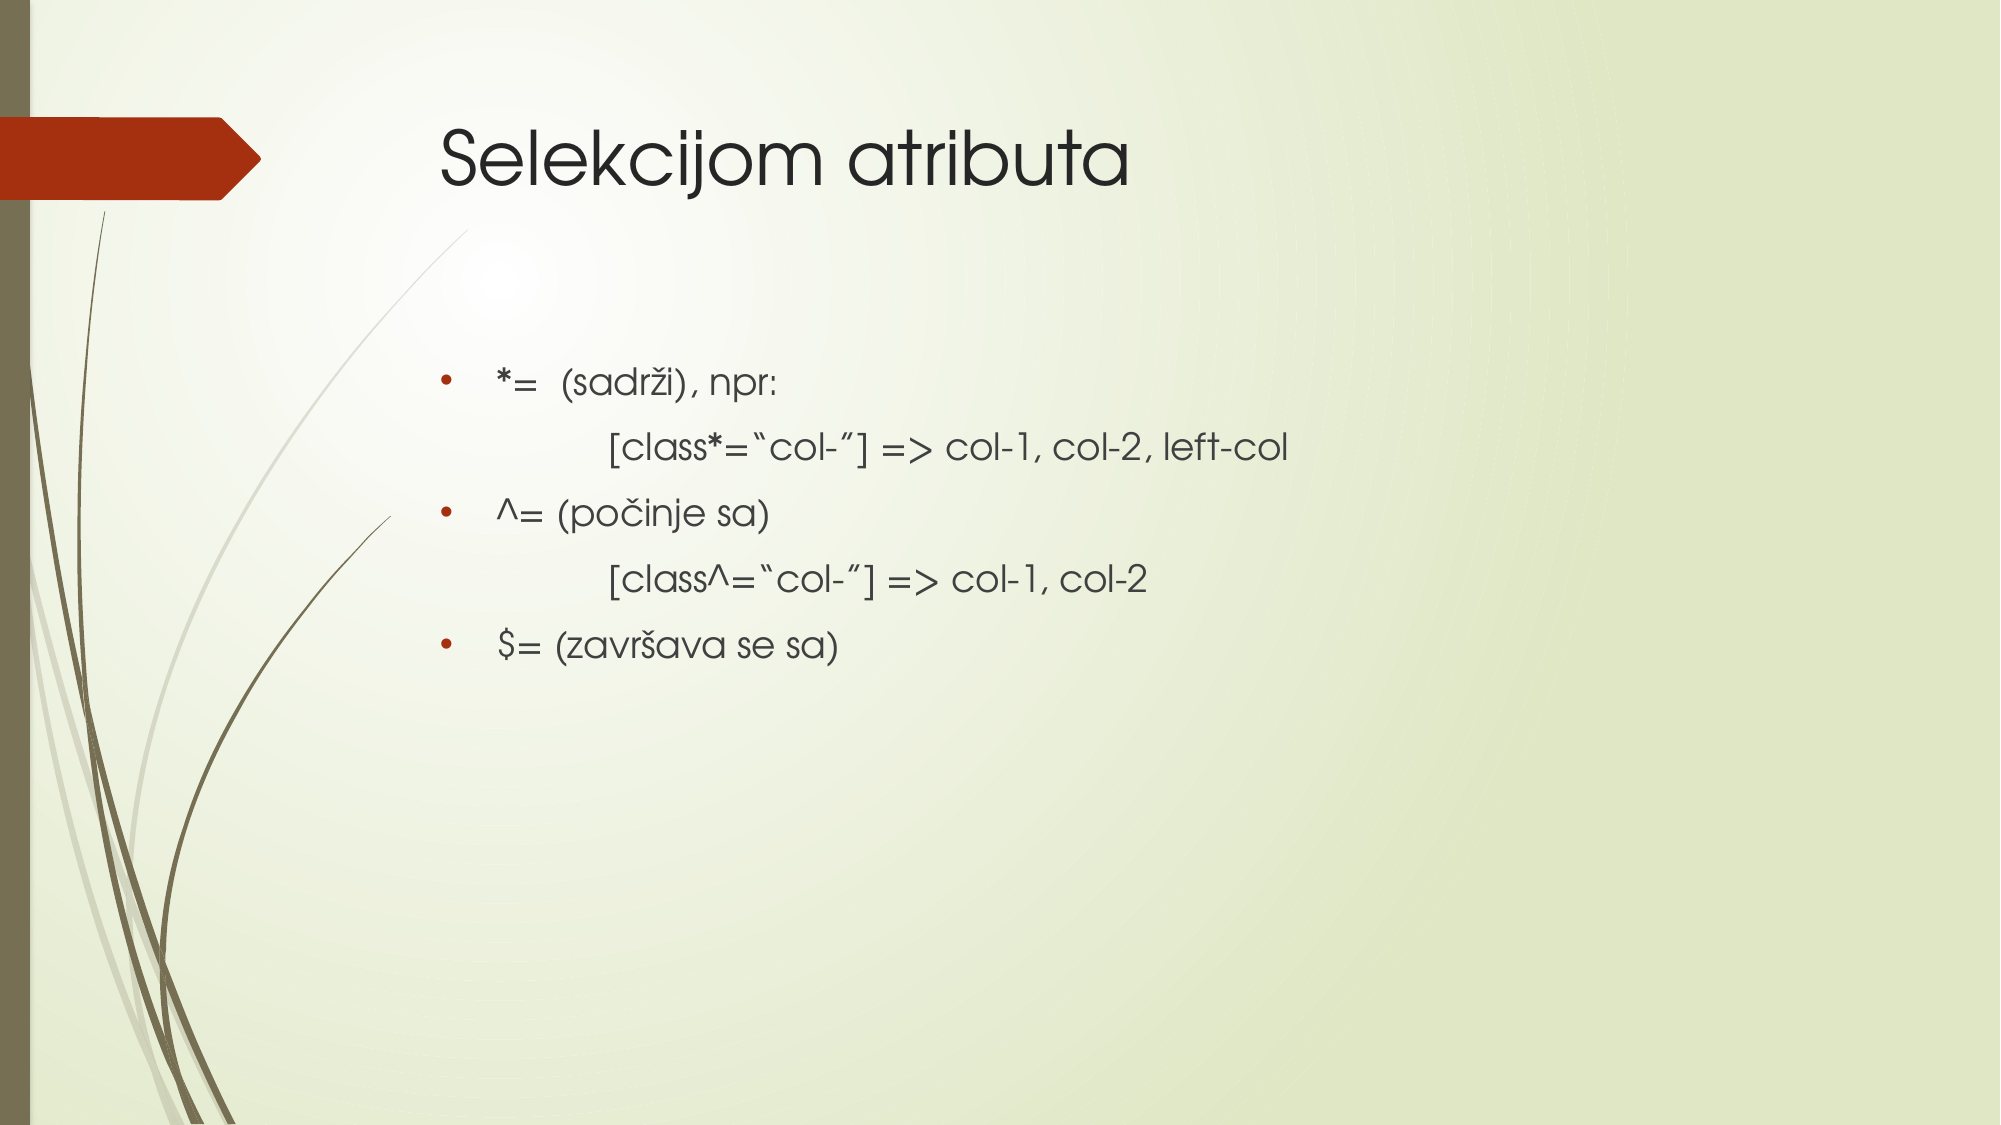

# Selekcijom atributa
*=  (sadrži), npr:
	[class*=“col-”] => col-1, col-2, left-col
^= (počinje sa)
	[class^=“col-”] => col-1, col-2
$= (završava se sa)